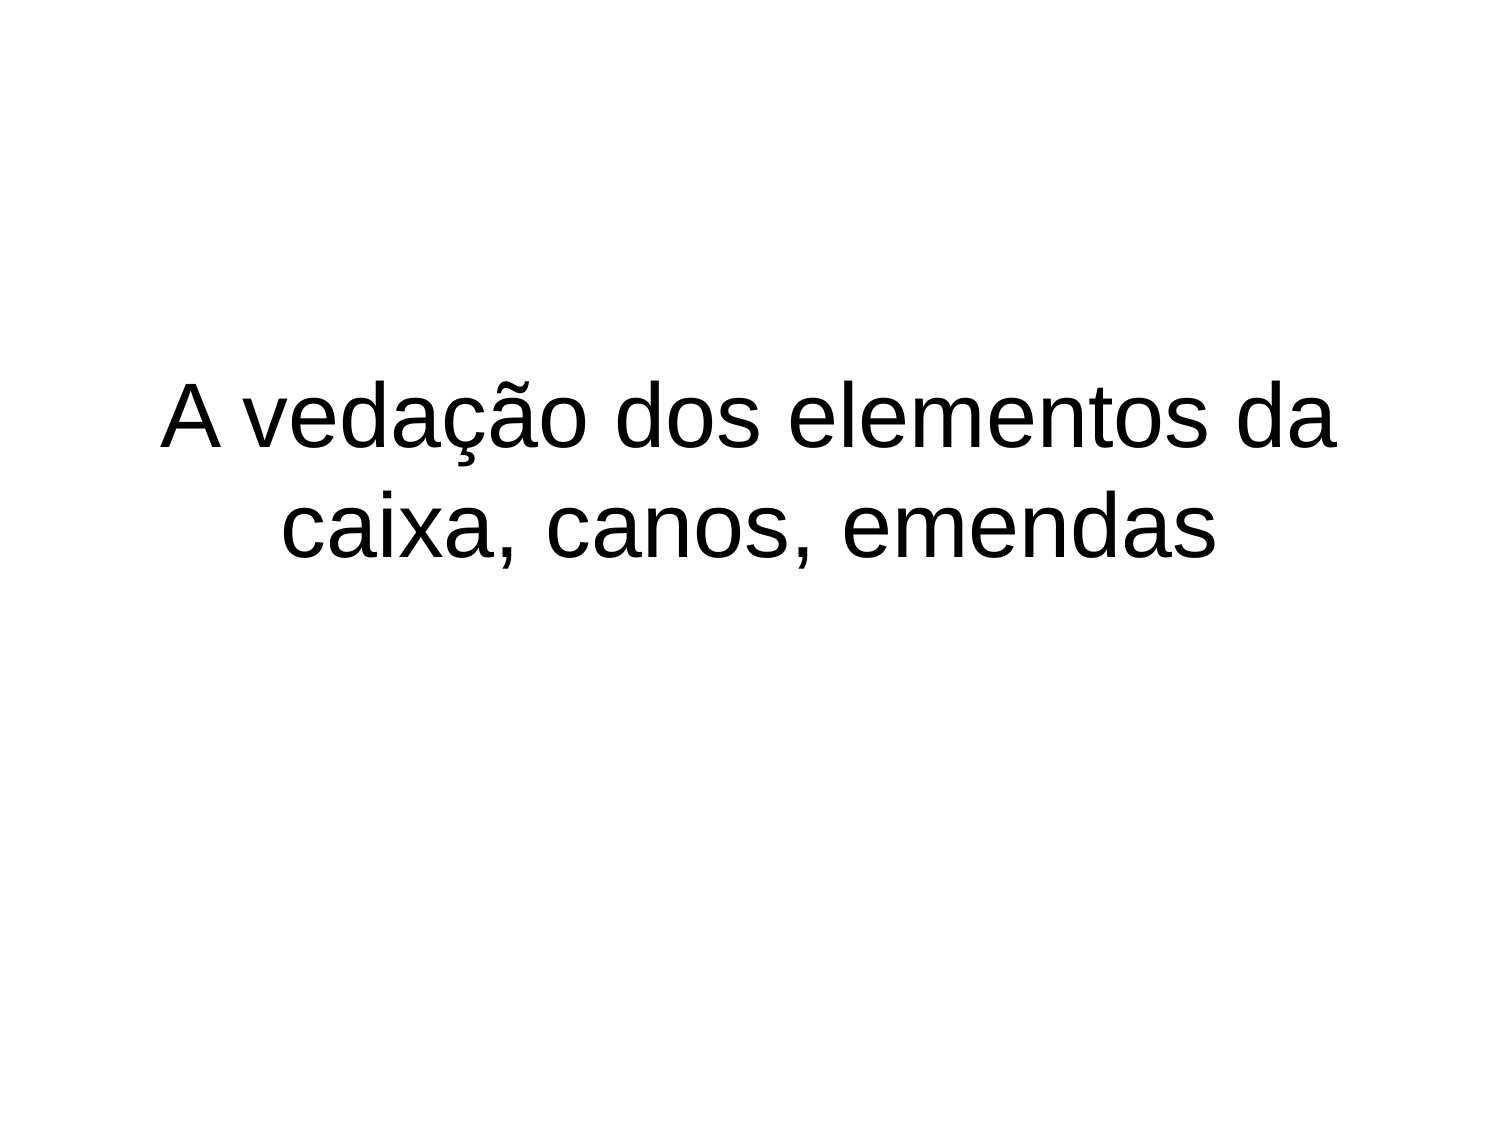

A vedação dos elementos da caixa, canos, emendas